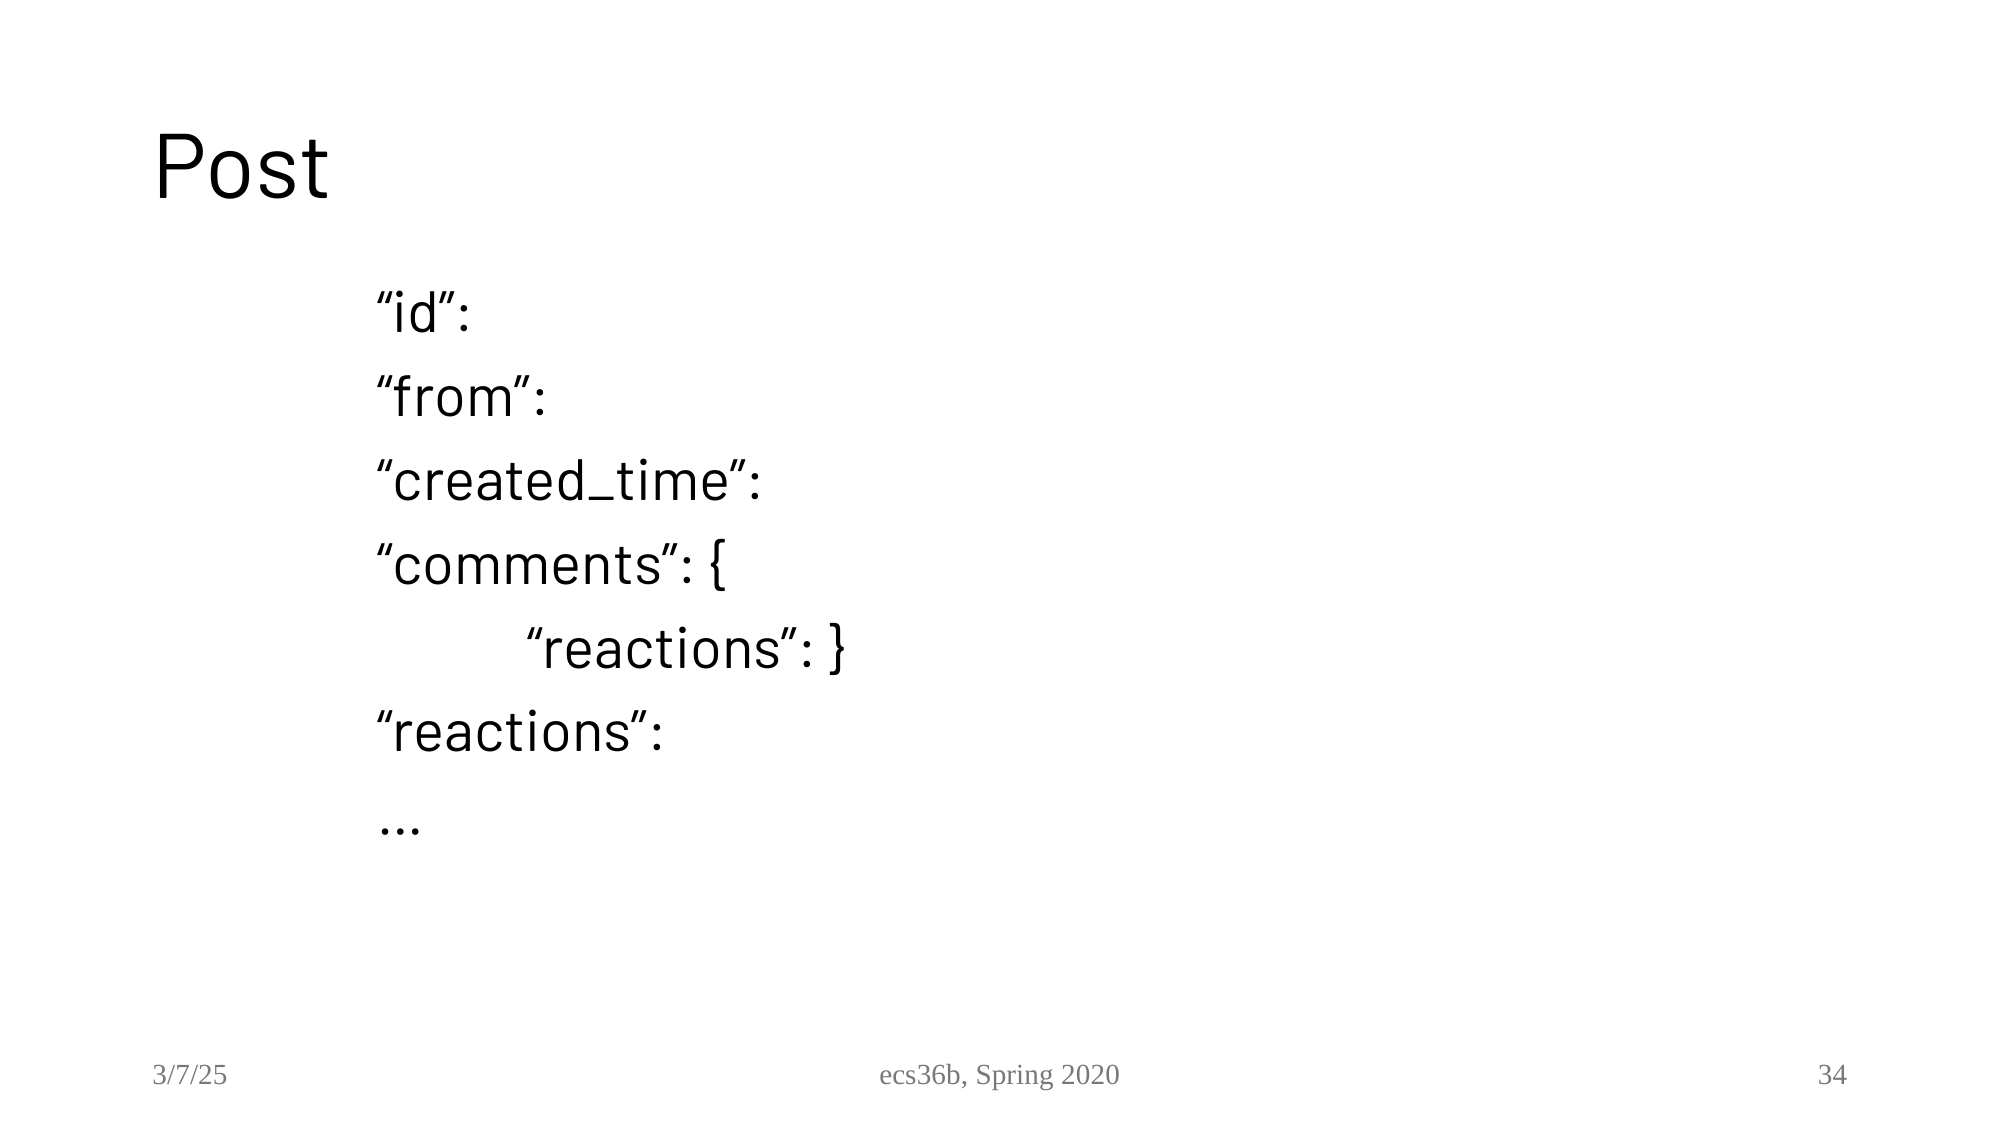

# Post
“id”:
“from”:
“created_time”:
“comments”: {
	“reactions”: }
“reactions”:
…
3/7/25
ecs36b, Spring 2020
34